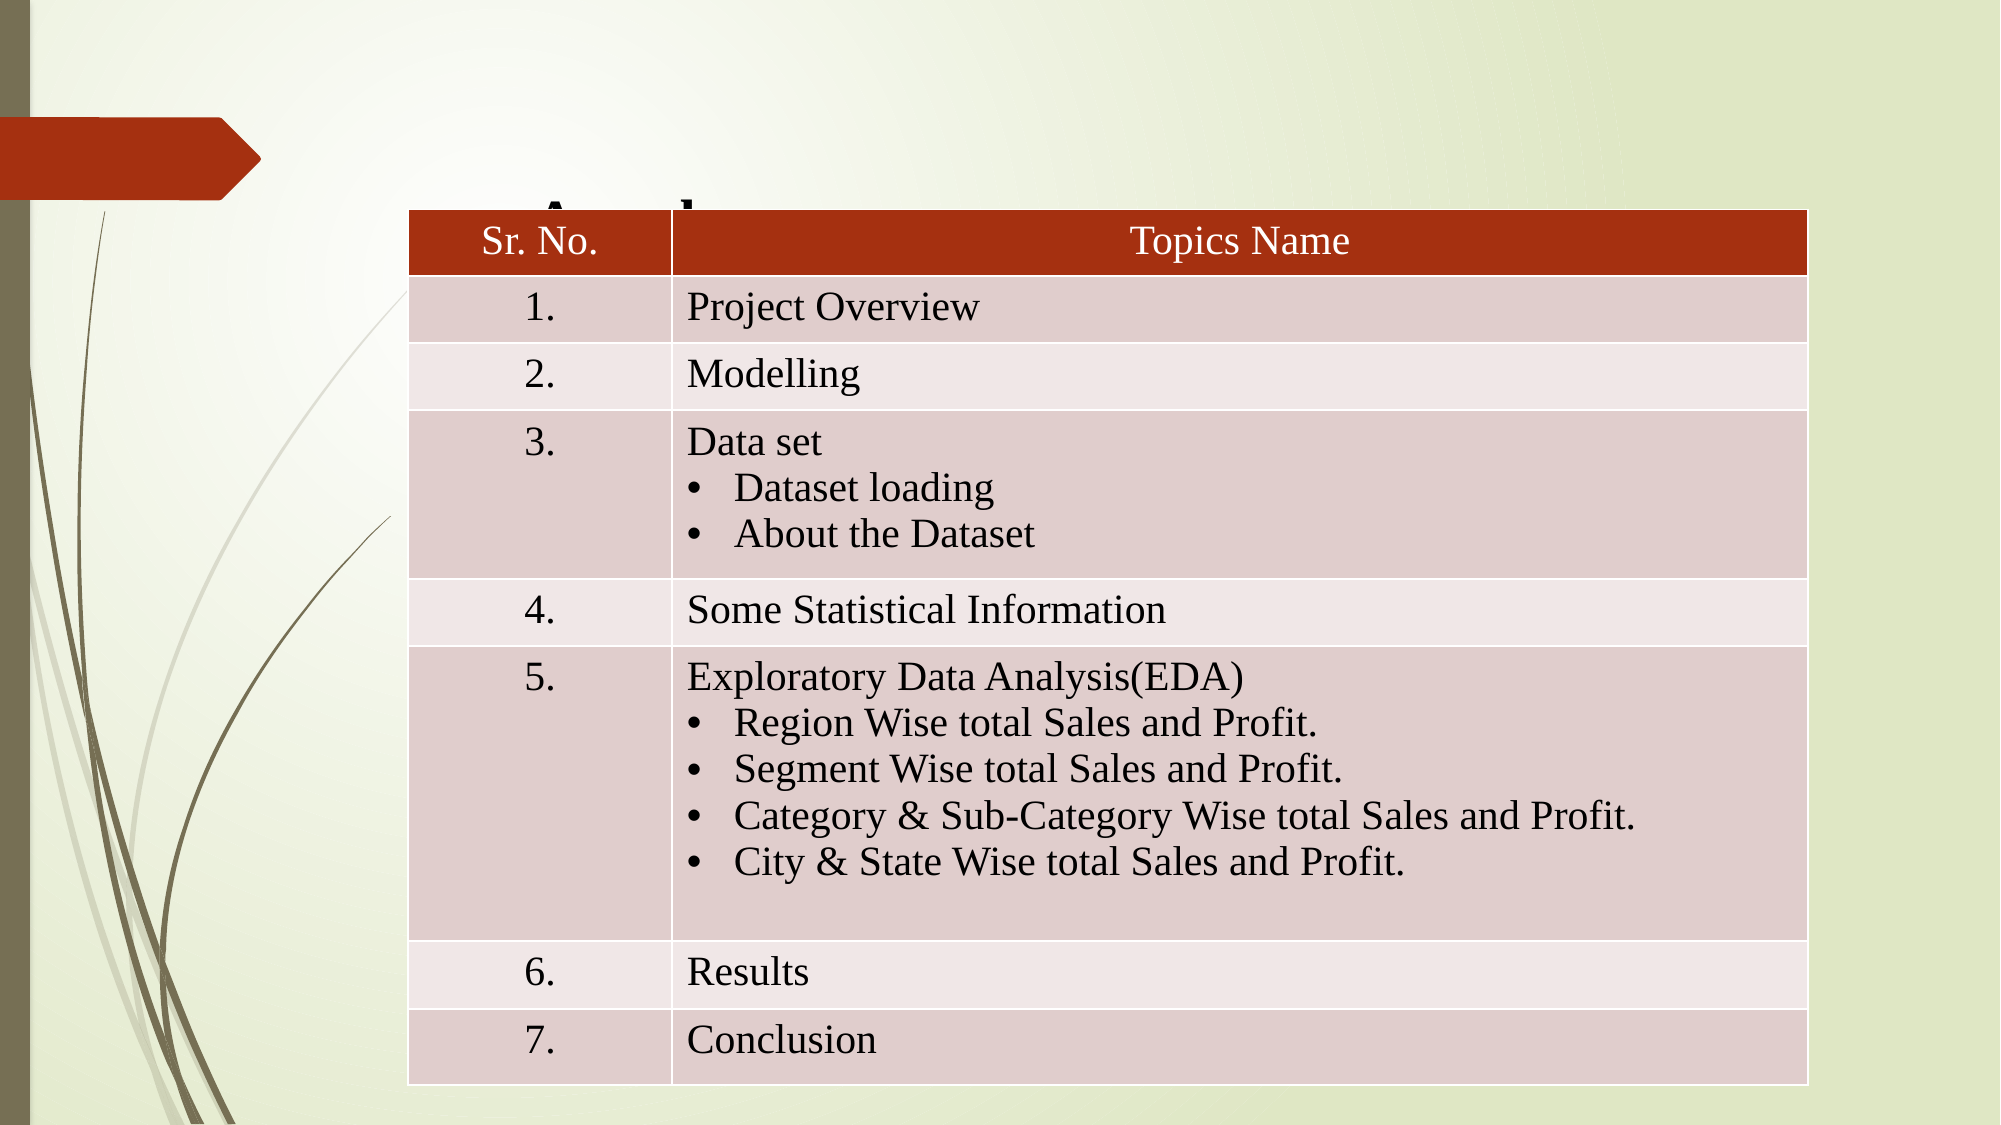

Agenda

| Sr. No. | Topics Name |
| --- | --- |
| 1. | Project Overview |
| 2. | Modelling |
| 3. | Data set Dataset loading About the Dataset |
| 4. | Some Statistical Information |
| 5. | Exploratory Data Analysis(EDA) Region Wise total Sales and Profit. Segment Wise total Sales and Profit. Category & Sub-Category Wise total Sales and Profit. City & State Wise total Sales and Profit. |
| 6. | Results |
| 7. | Conclusion |